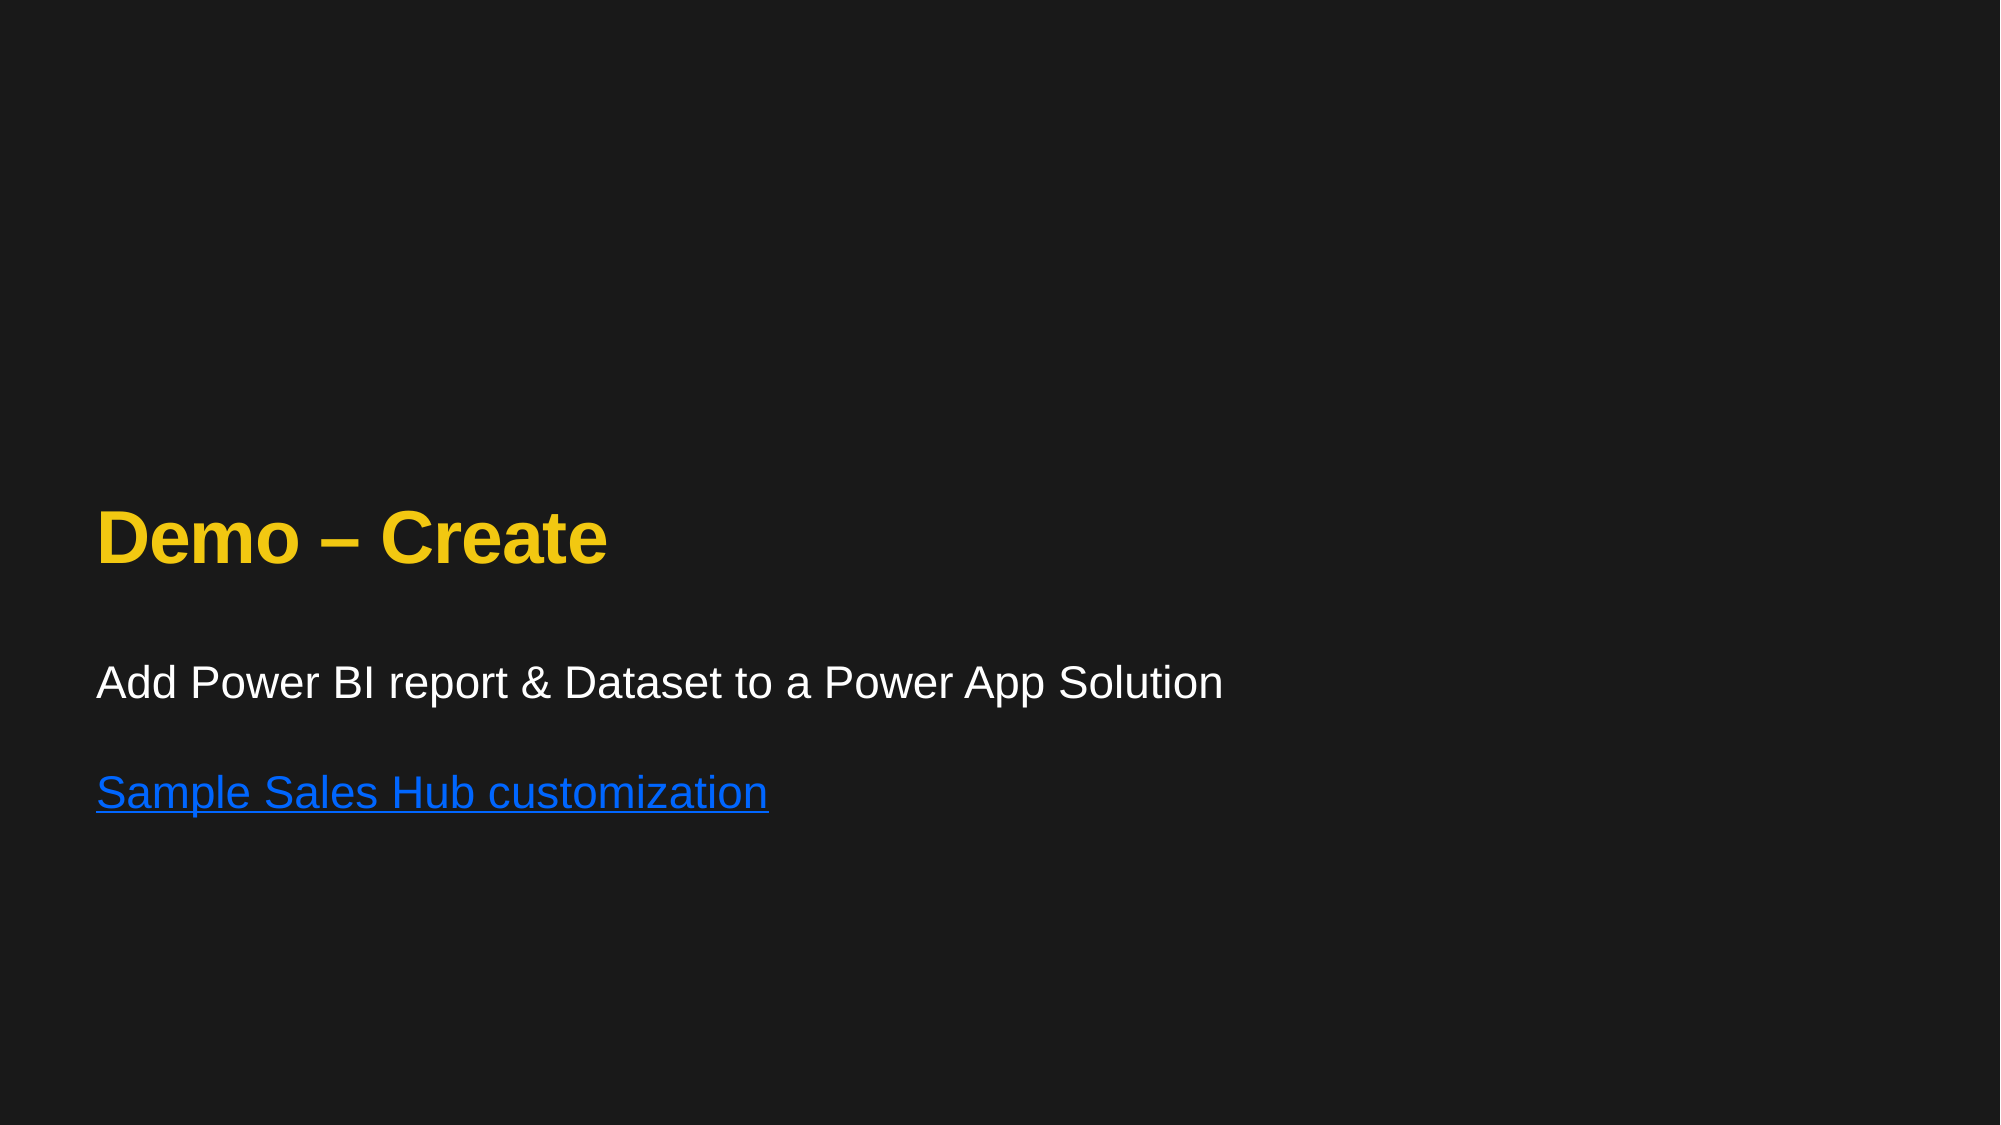

# Demo – Create
Add Power BI report & Dataset to a Power App Solution

Sample Sales Hub customization